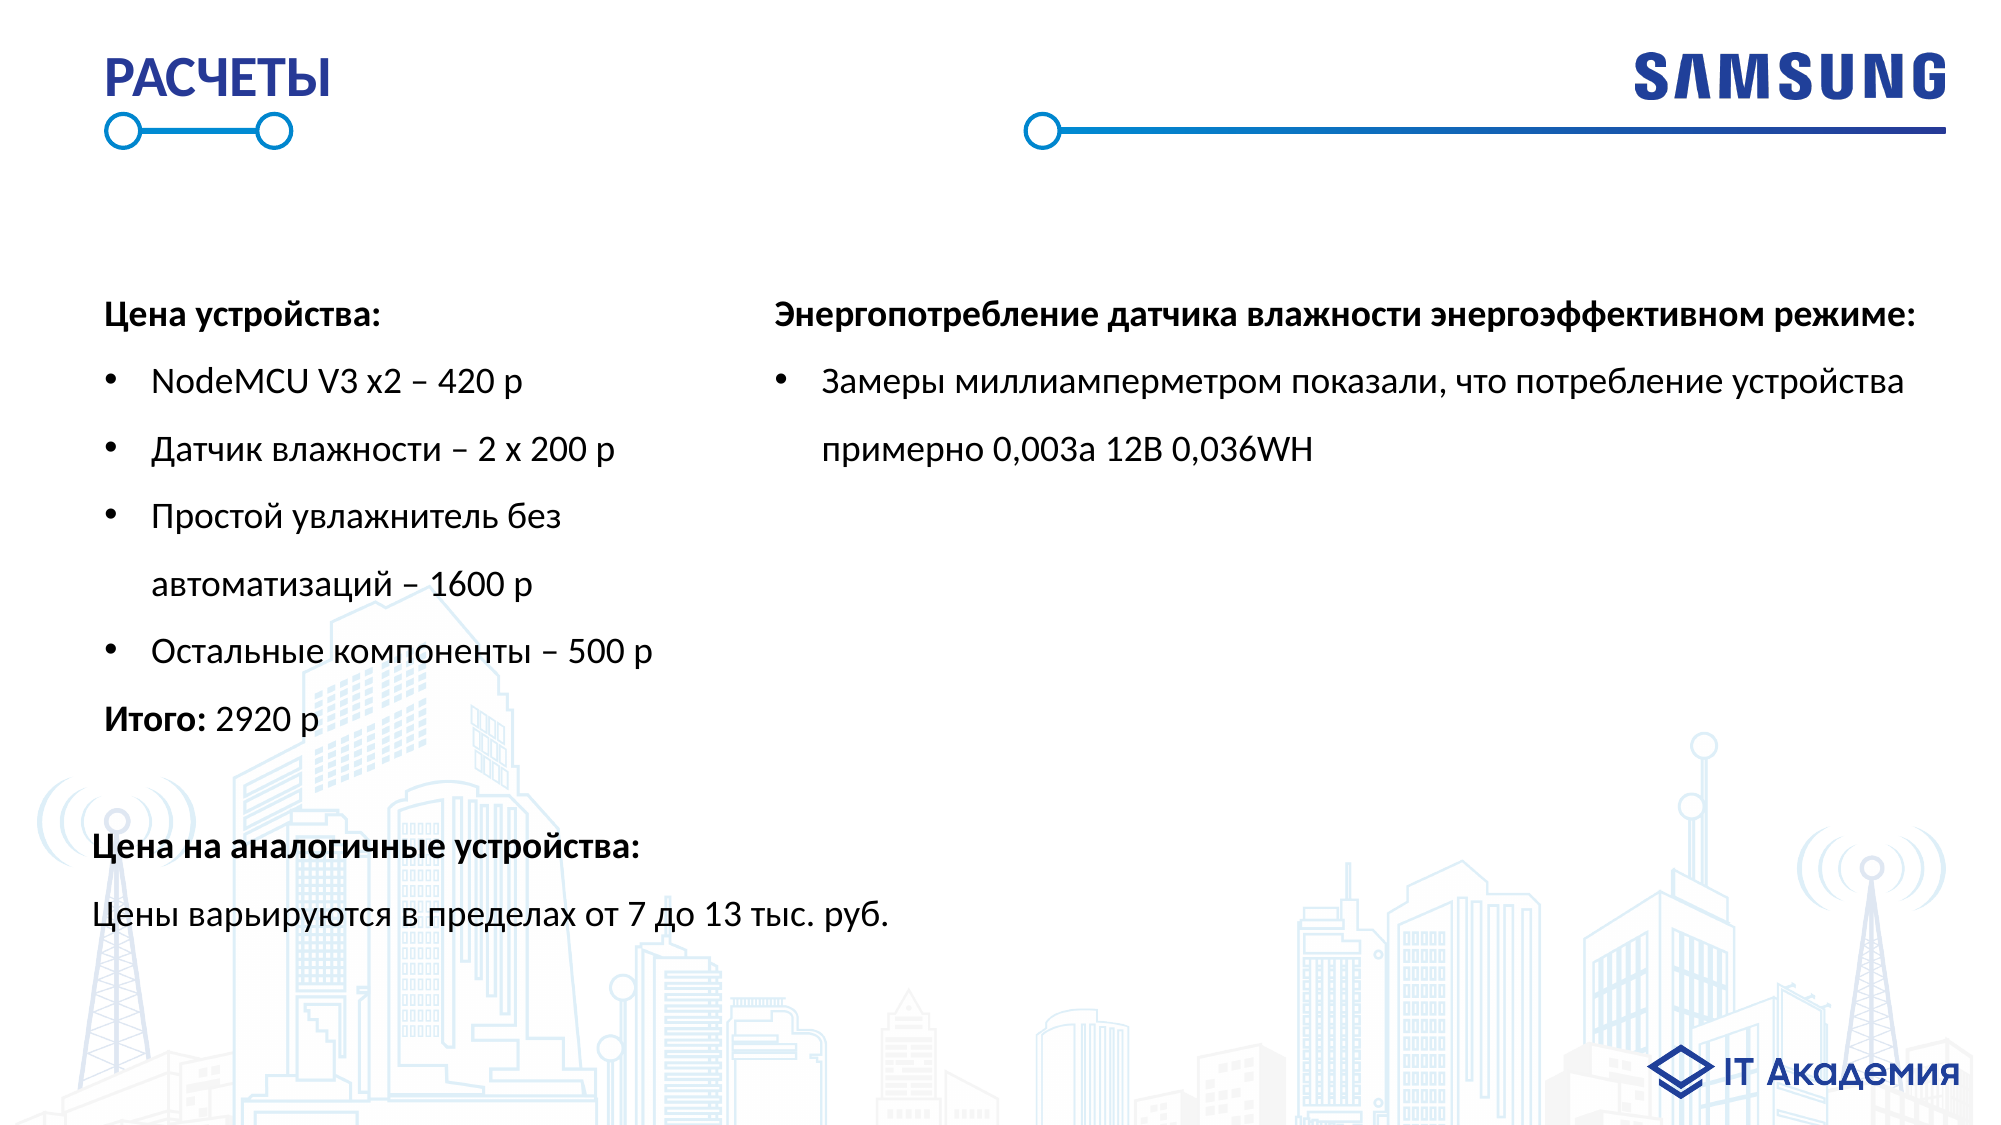

# РАСЧЕТЫ
Цена устройства:
NodeMCU V3 x2 – 420 р
Датчик влажности – 2 x 200 р
Простой увлажнитель без автоматизаций – 1600 р
Остальные компоненты – 500 р
Итого: 2920 р
Энергопотребление датчика влажности энергоэффективном режиме:
Замеры миллиамперметром показали, что потребление устройства  примерно 0,003a 12В 0,036WH
Цена на аналогичные устройства:
Цены варьируются в пределах от 7 до 13 тыс. руб.
9